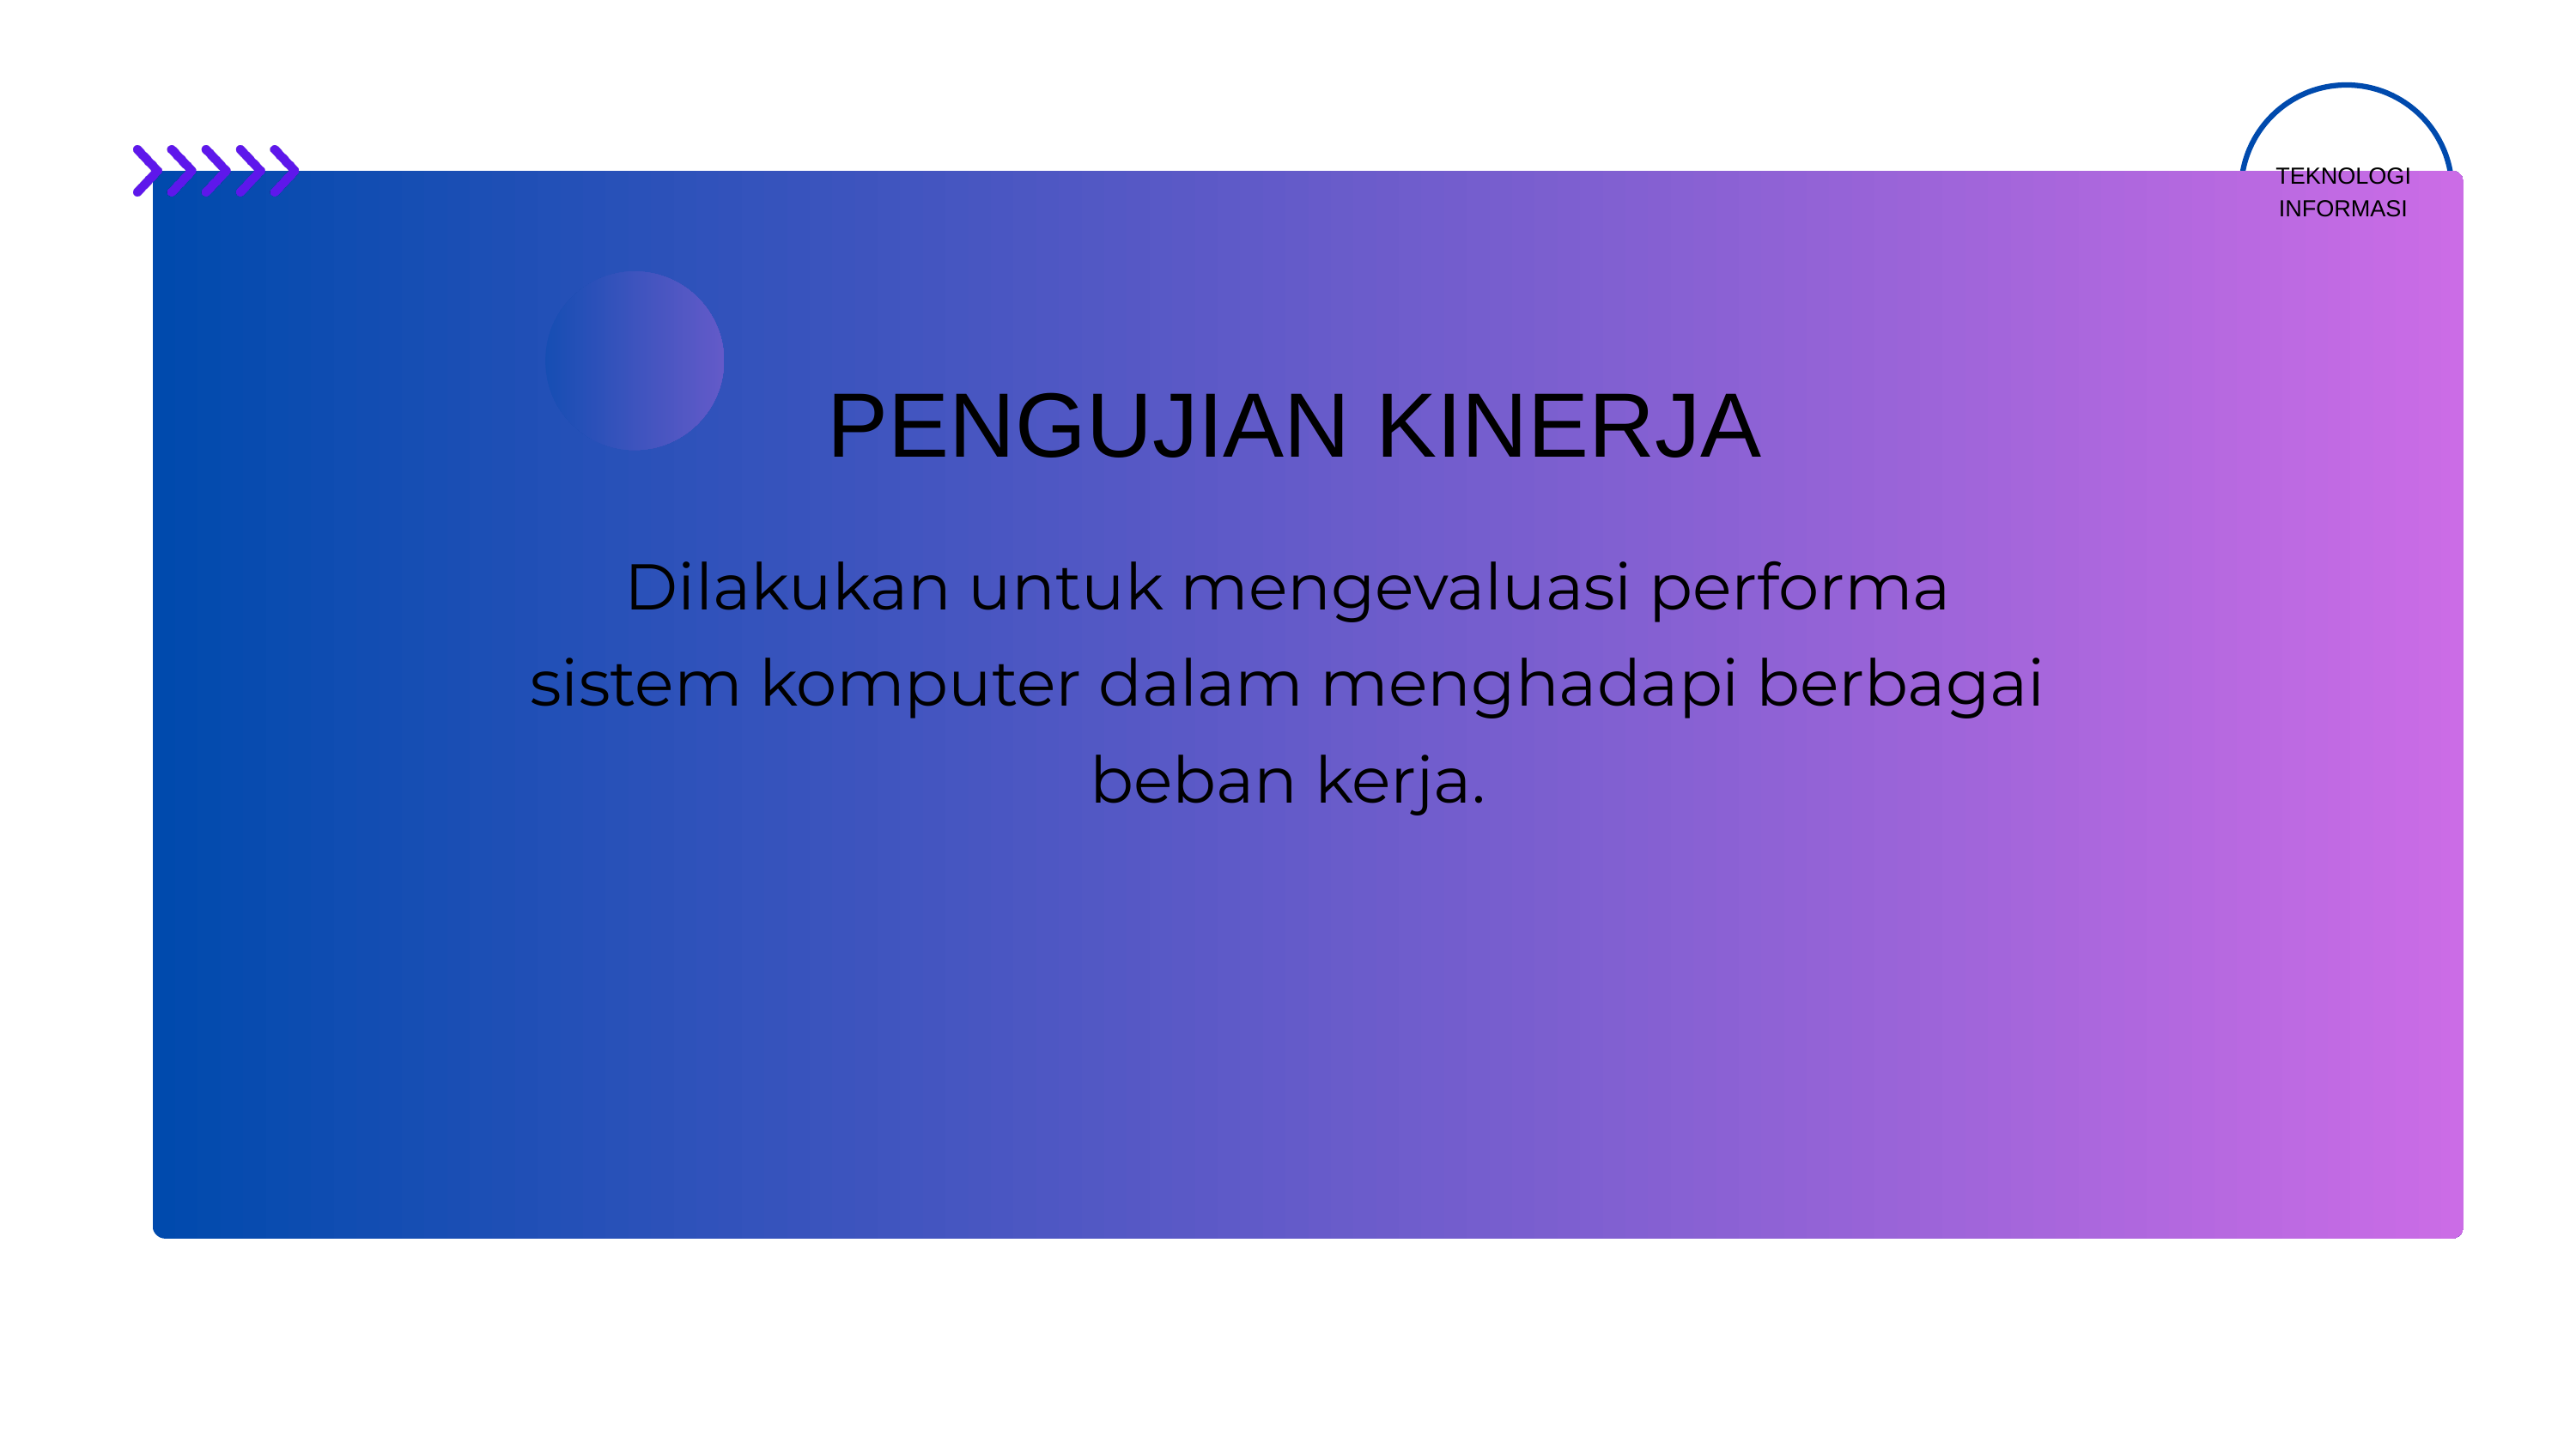

TEKNOLOGI INFORMASI

PENGUJIAN KINERJA
Dilakukan untuk mengevaluasi performa sistem komputer dalam menghadapi berbagai beban kerja.